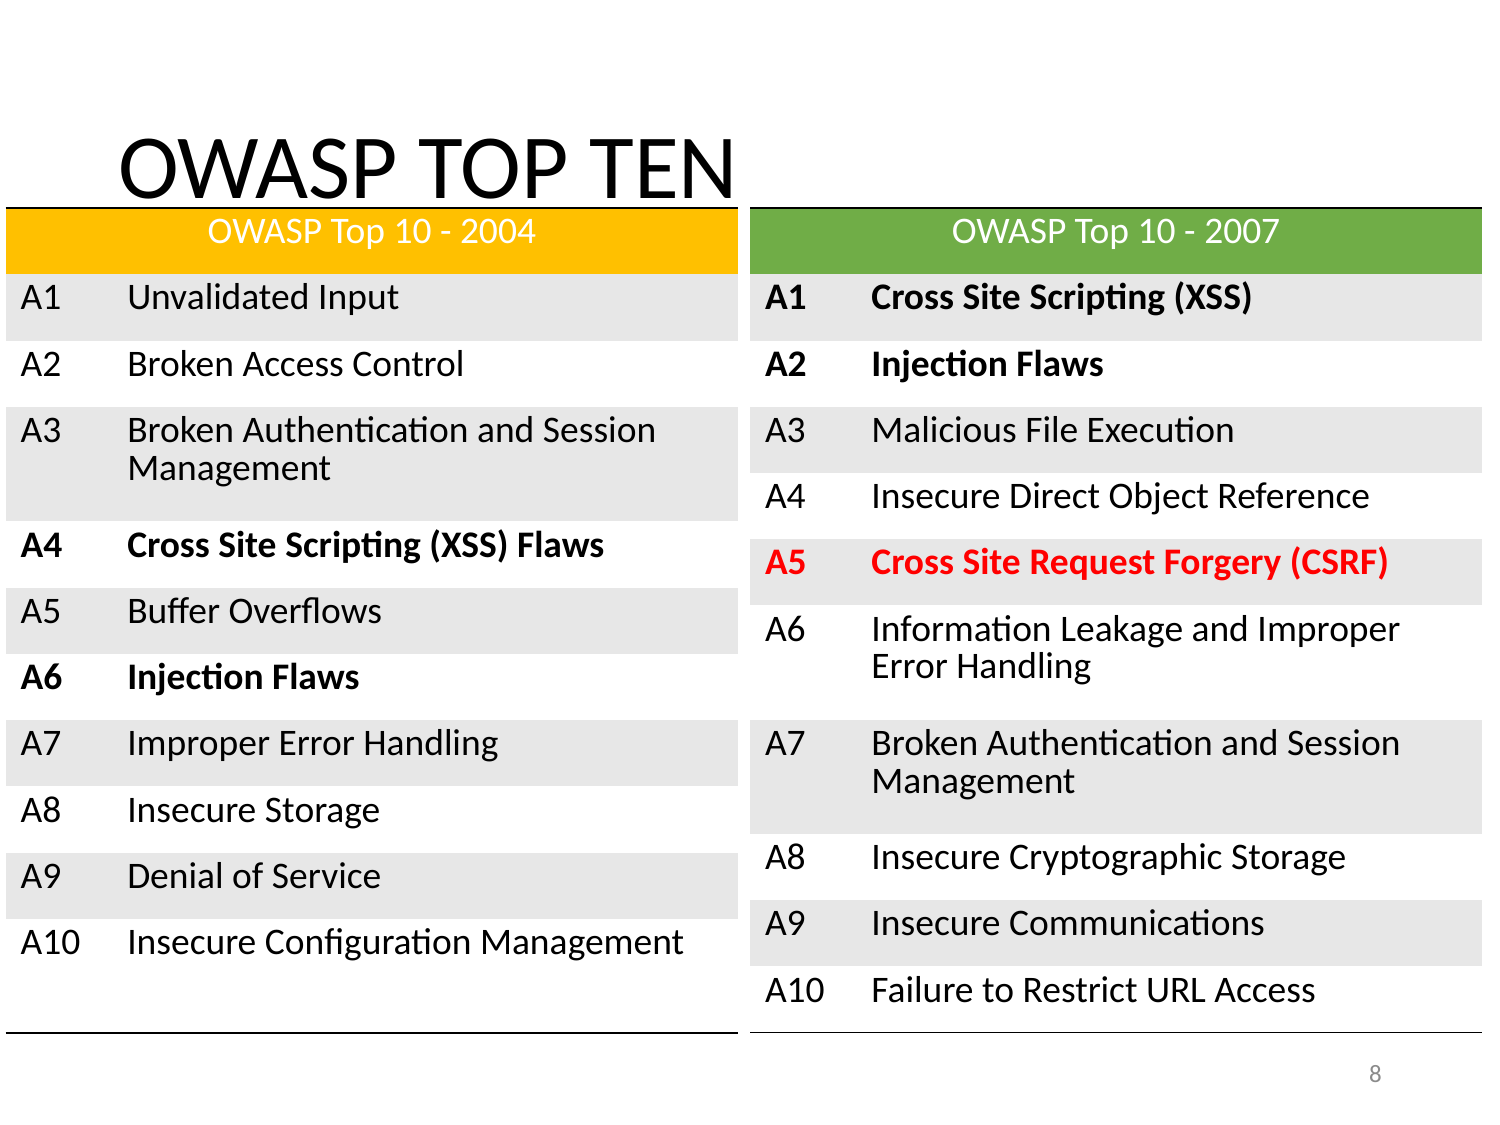

# OWASP TOP TEN
| OWASP Top 10 - 2007 |  |
| --- | --- |
| A1 | Cross Site Scripting (XSS) |
| A2 | Injection Flaws |
| A3 | Malicious File Execution |
| A4 | Insecure Direct Object Reference |
| A5 | Cross Site Request Forgery (CSRF) |
| A6 | Information Leakage and Improper Error Handling |
| A7 | Broken Authentication and Session Management |
| A8 | Insecure Cryptographic Storage |
| A9 | Insecure Communications |
| A10 | Failure to Restrict URL Access |
| OWASP Top 10 - 2004 |  |
| --- | --- |
| A1 | Unvalidated Input |
| A2 | Broken Access Control |
| A3 | Broken Authentication and Session Management |
| A4 | Cross Site Scripting (XSS) Flaws |
| A5 | Buffer Overflows |
| A6 | Injection Flaws |
| A7 | Improper Error Handling |
| A8 | Insecure Storage |
| A9 | Denial of Service |
| A10 | Insecure Configuration Management |
8